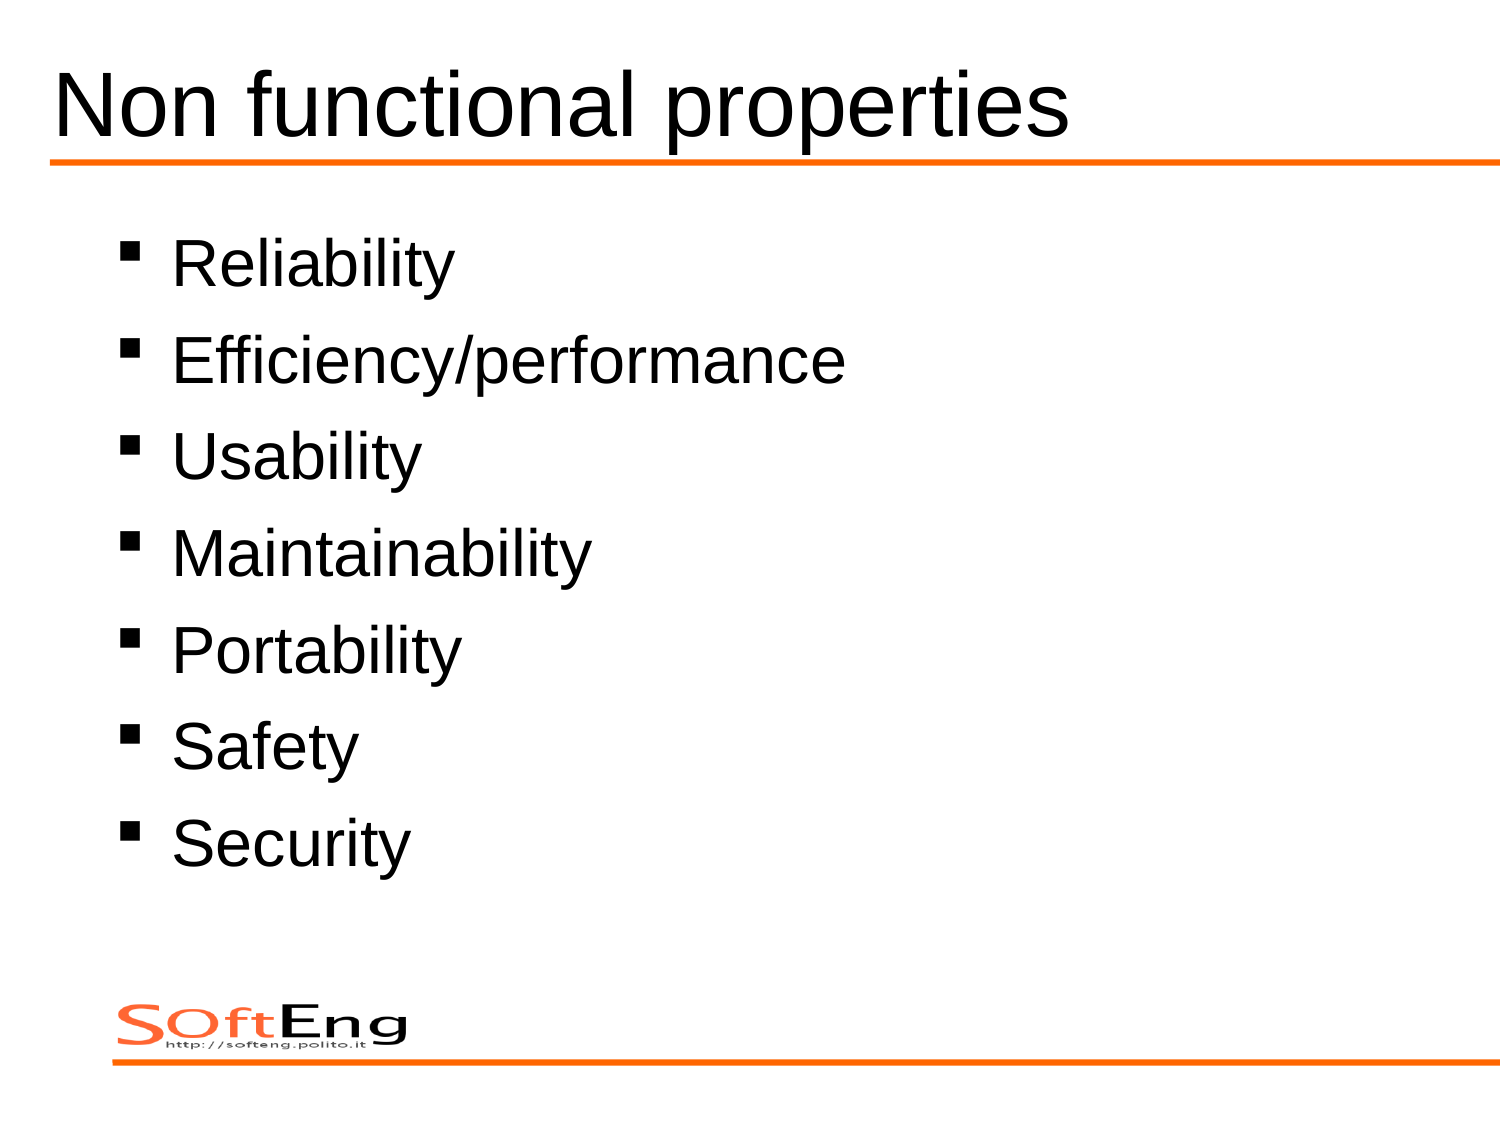

# Non functional properties
Reliability
Efficiency/performance
Usability
Maintainability
Portability
Safety
Security